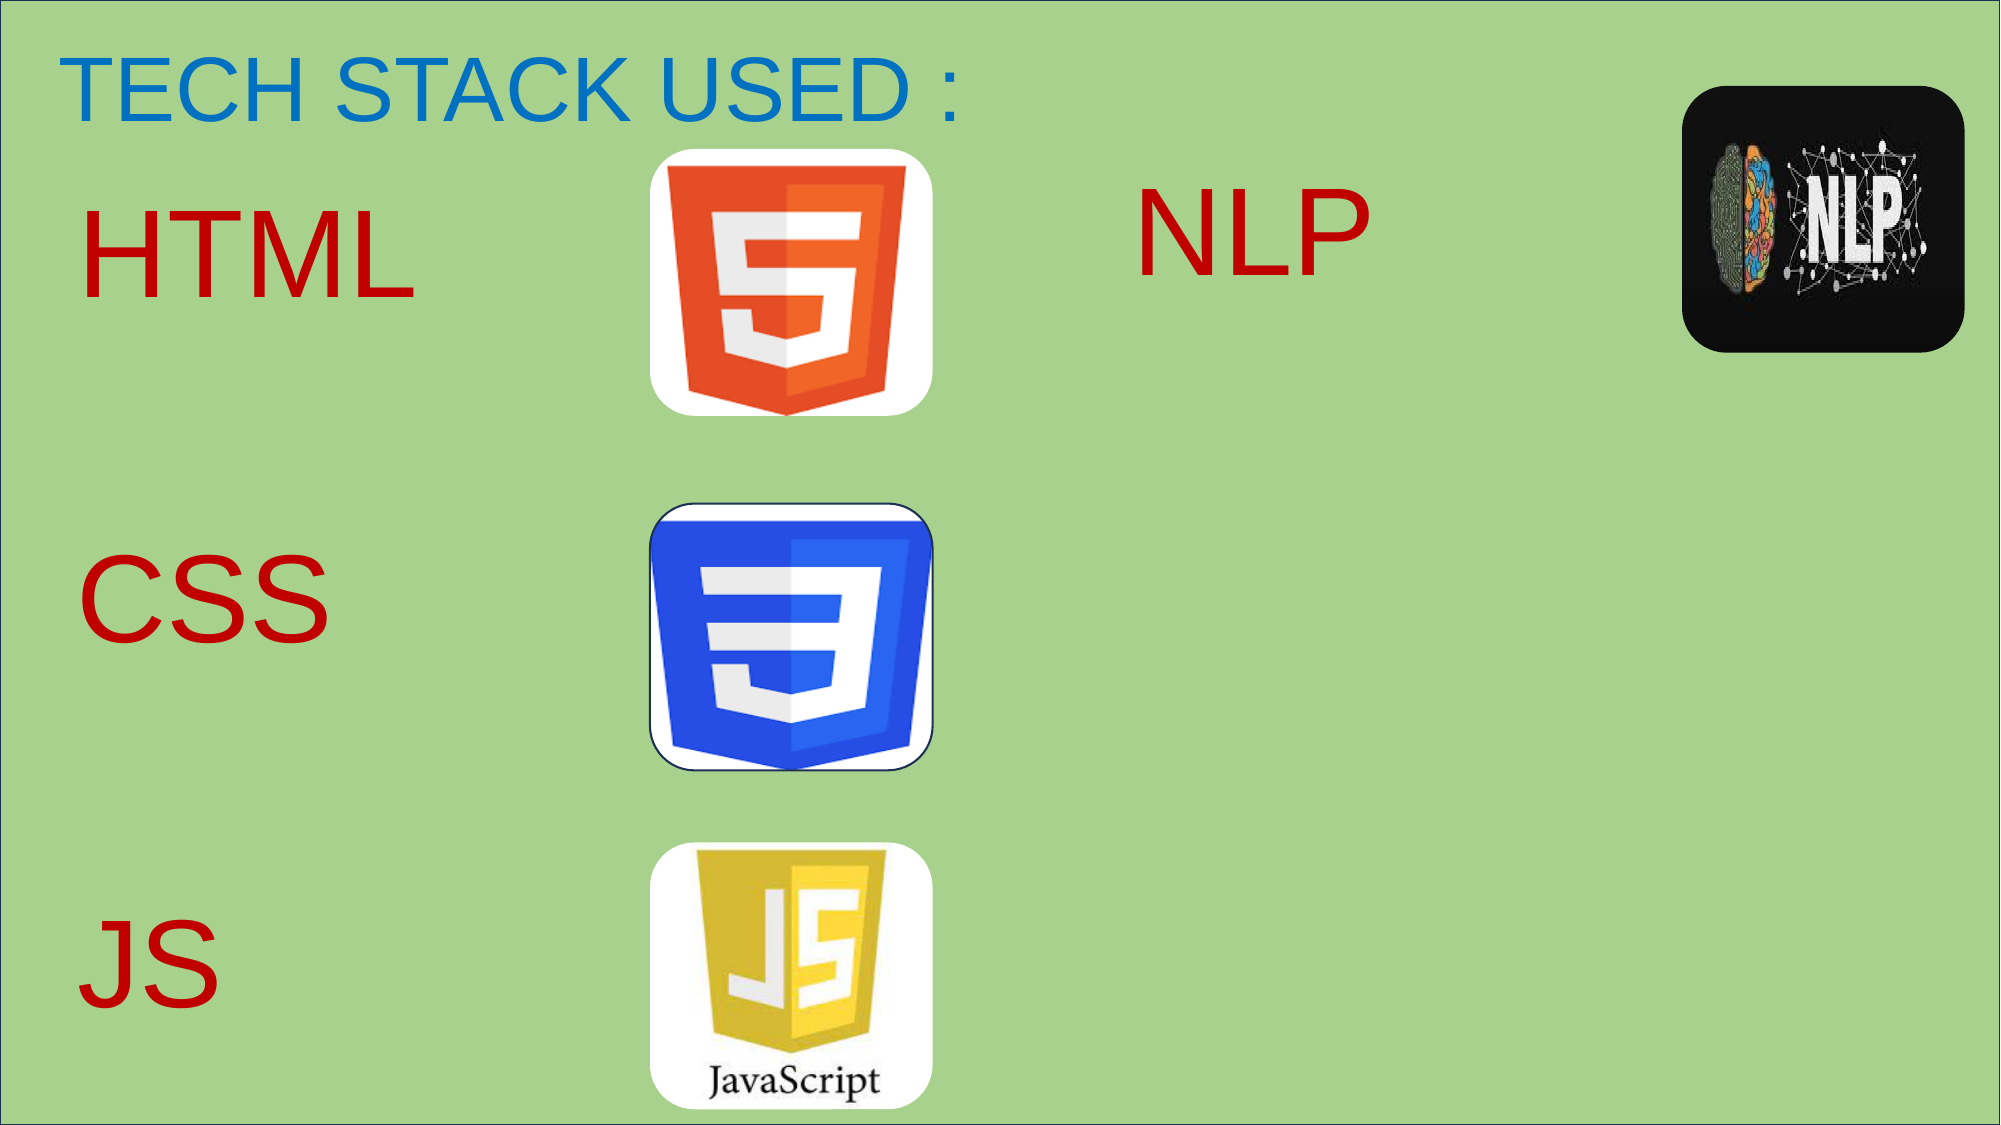

TECH STACK USED :

NLP
HTML
CSS
JS